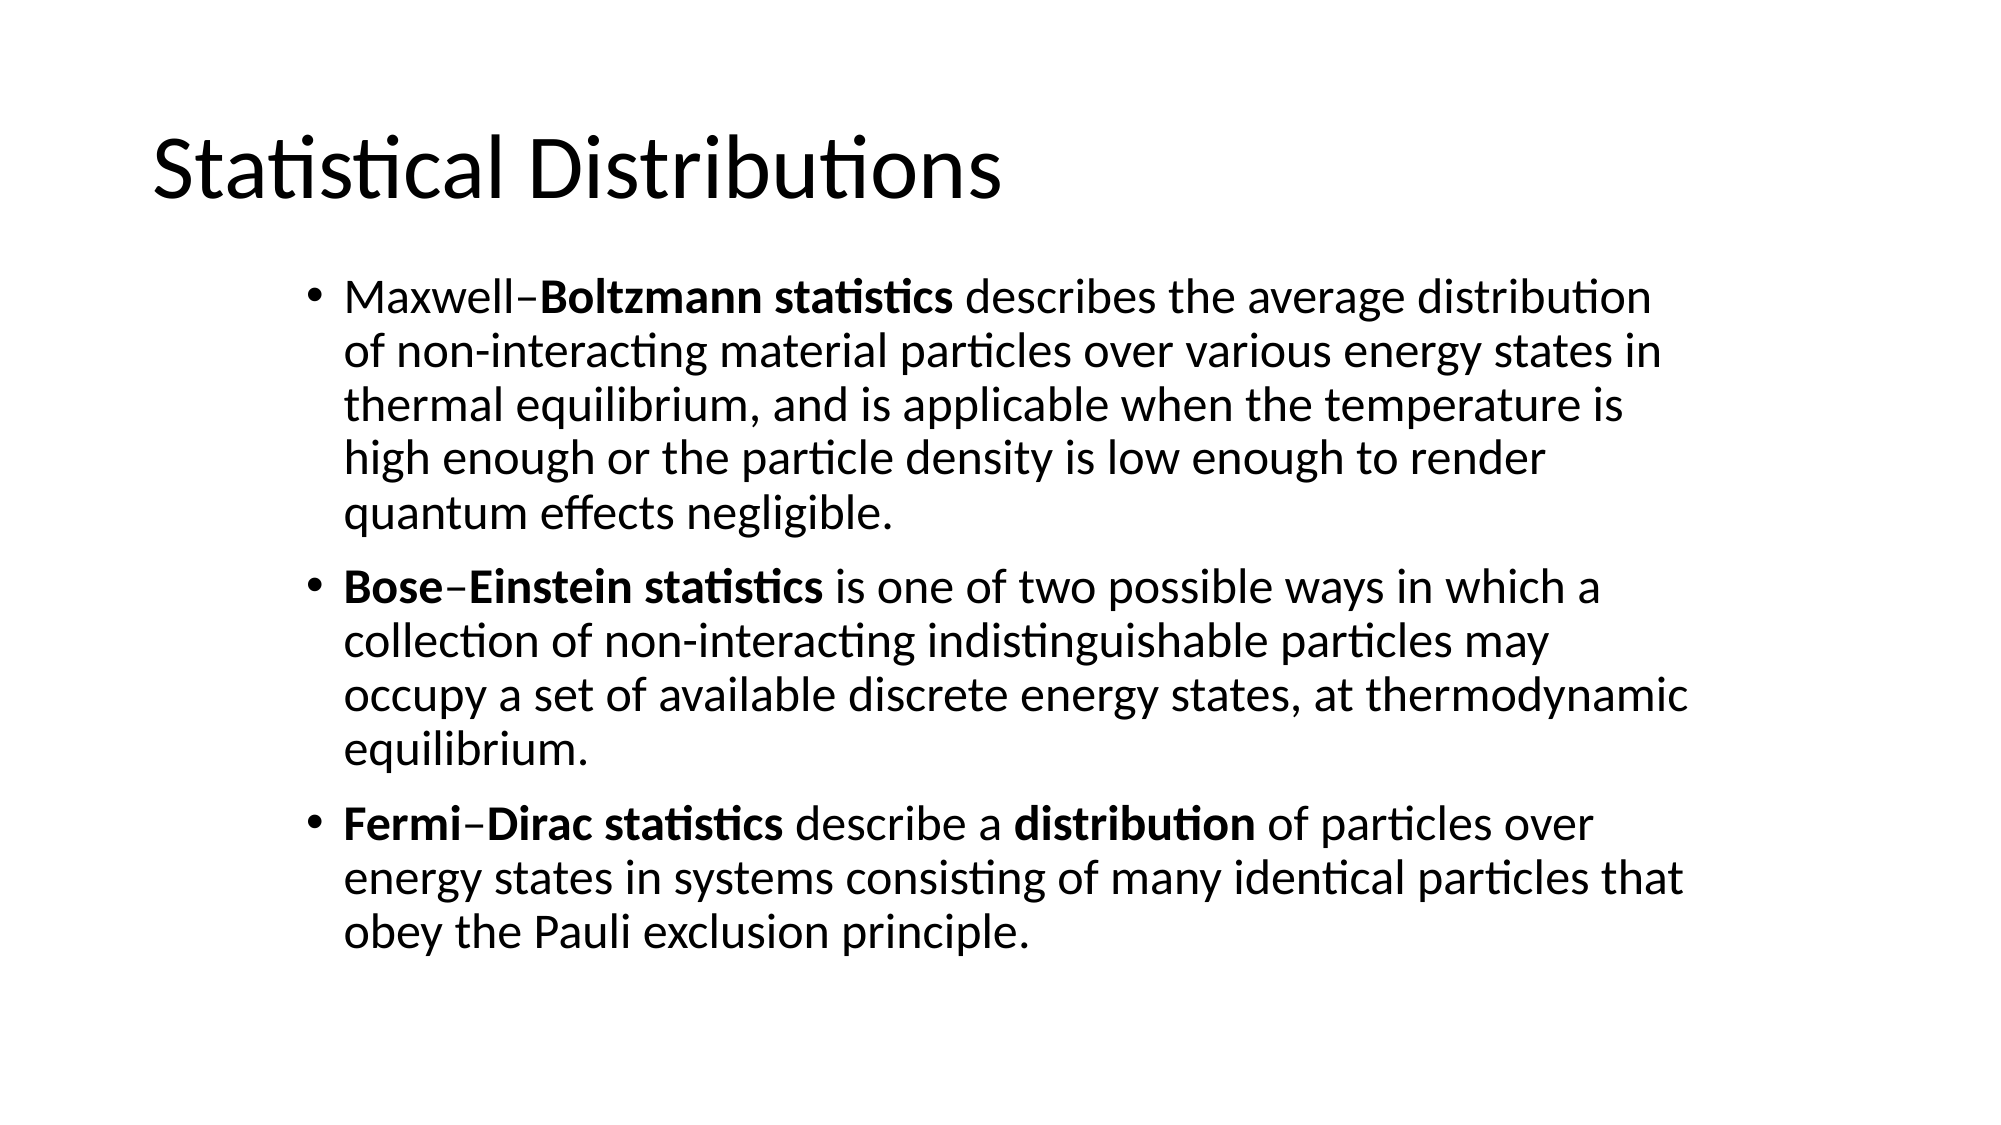

# Statistical Distributions
Maxwell–Boltzmann statistics describes the average distribution of non-interacting material particles over various energy states in thermal equilibrium, and is applicable when the temperature is high enough or the particle density is low enough to render quantum effects negligible.
Bose–Einstein statistics is one of two possible ways in which a collection of non-interacting indistinguishable particles may occupy a set of available discrete energy states, at thermodynamic equilibrium.
Fermi–Dirac statistics describe a distribution of particles over energy states in systems consisting of many identical particles that obey the Pauli exclusion principle.